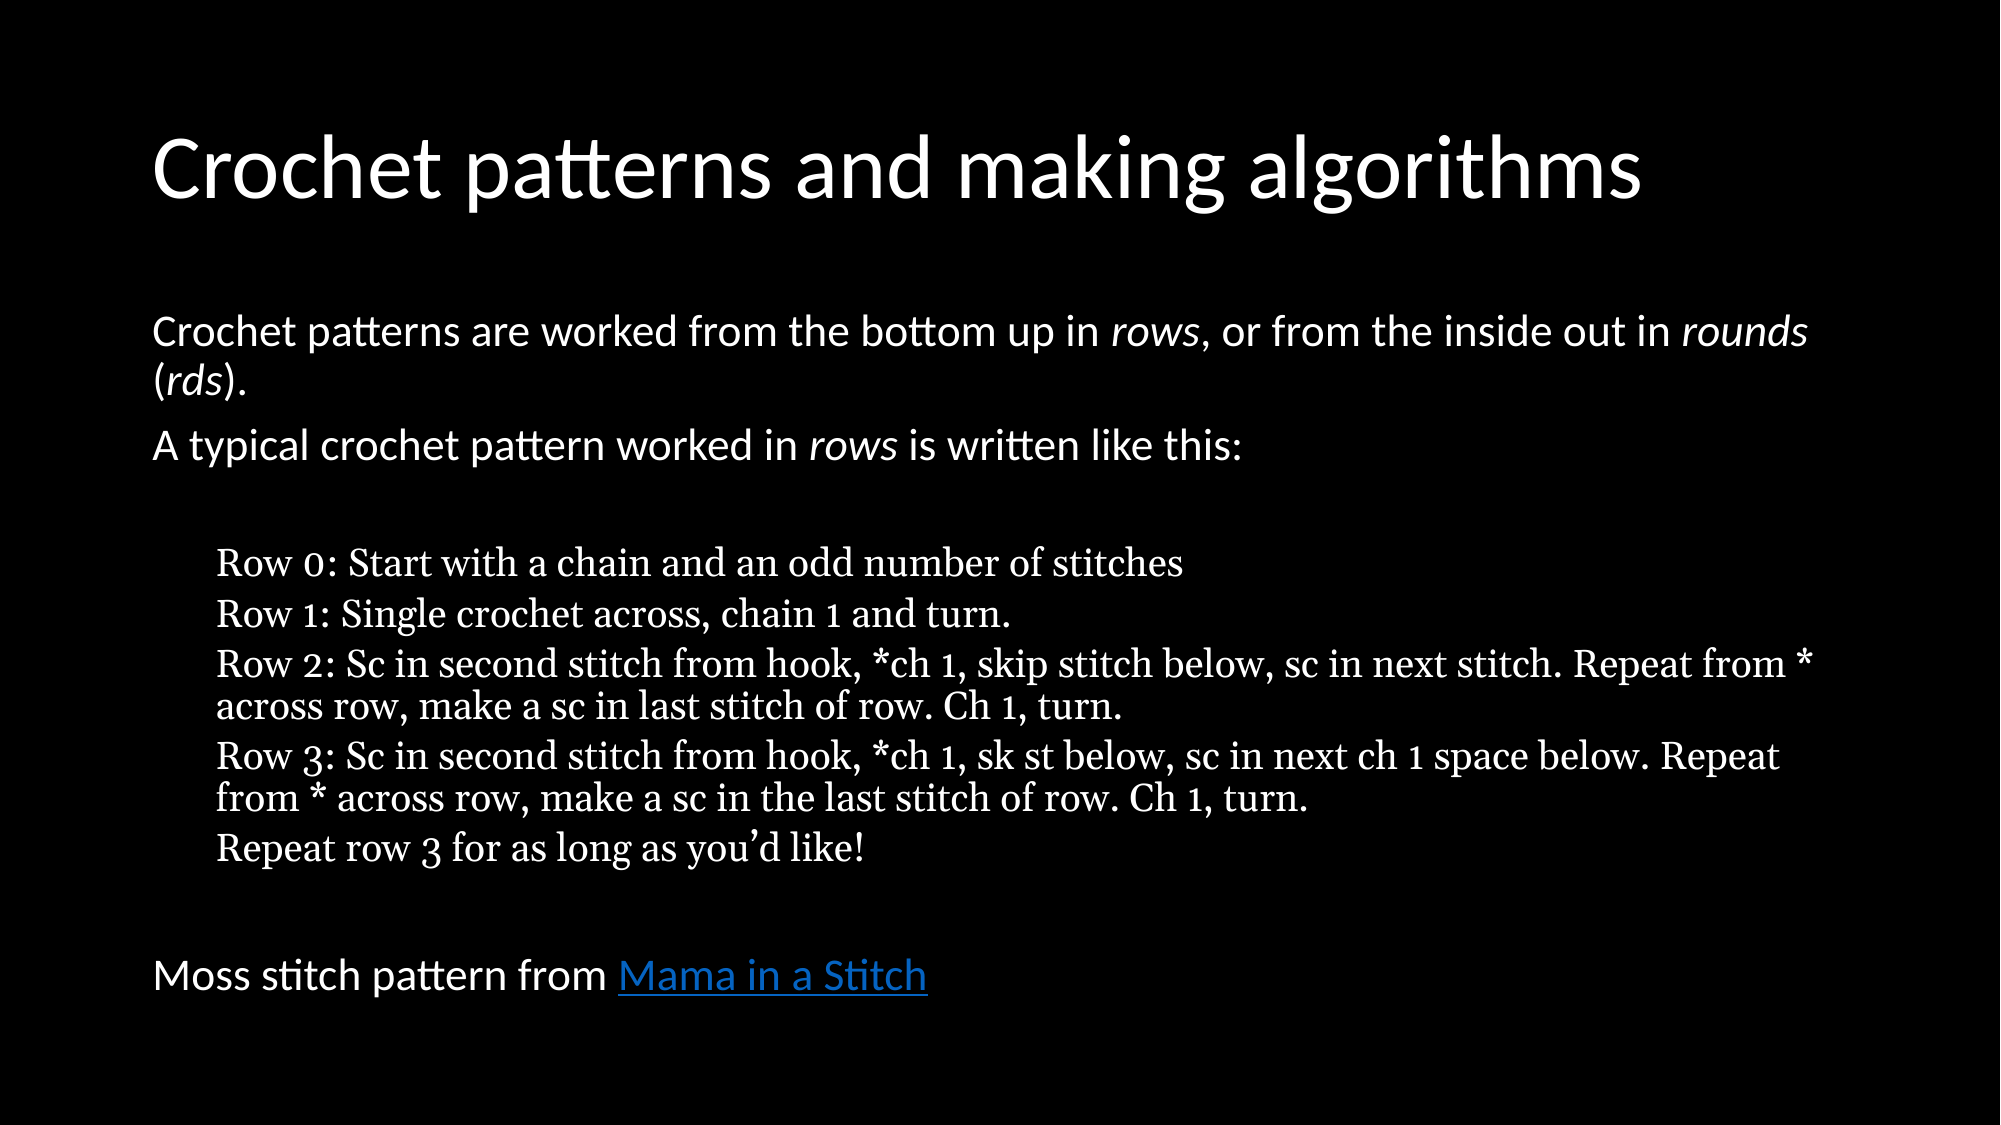

# Crochet patterns and making algorithms
Crochet patterns are worked from the bottom up in rows, or from the inside out in rounds (rds).
A typical crochet pattern worked in rows is written like this:

Row 0: Start with a chain and an odd number of stitches
Row 1: Single crochet across, chain 1 and turn.
Row 2: Sc in second stitch from hook, *ch 1, skip stitch below, sc in next stitch. Repeat from * across row, make a sc in last stitch of row. Ch 1, turn.
Row 3: Sc in second stitch from hook, *ch 1, sk st below, sc in next ch 1 space below. Repeat from * across row, make a sc in the last stitch of row. Ch 1, turn.
Repeat row 3 for as long as you’d like!

Moss stitch pattern from Mama in a Stitch